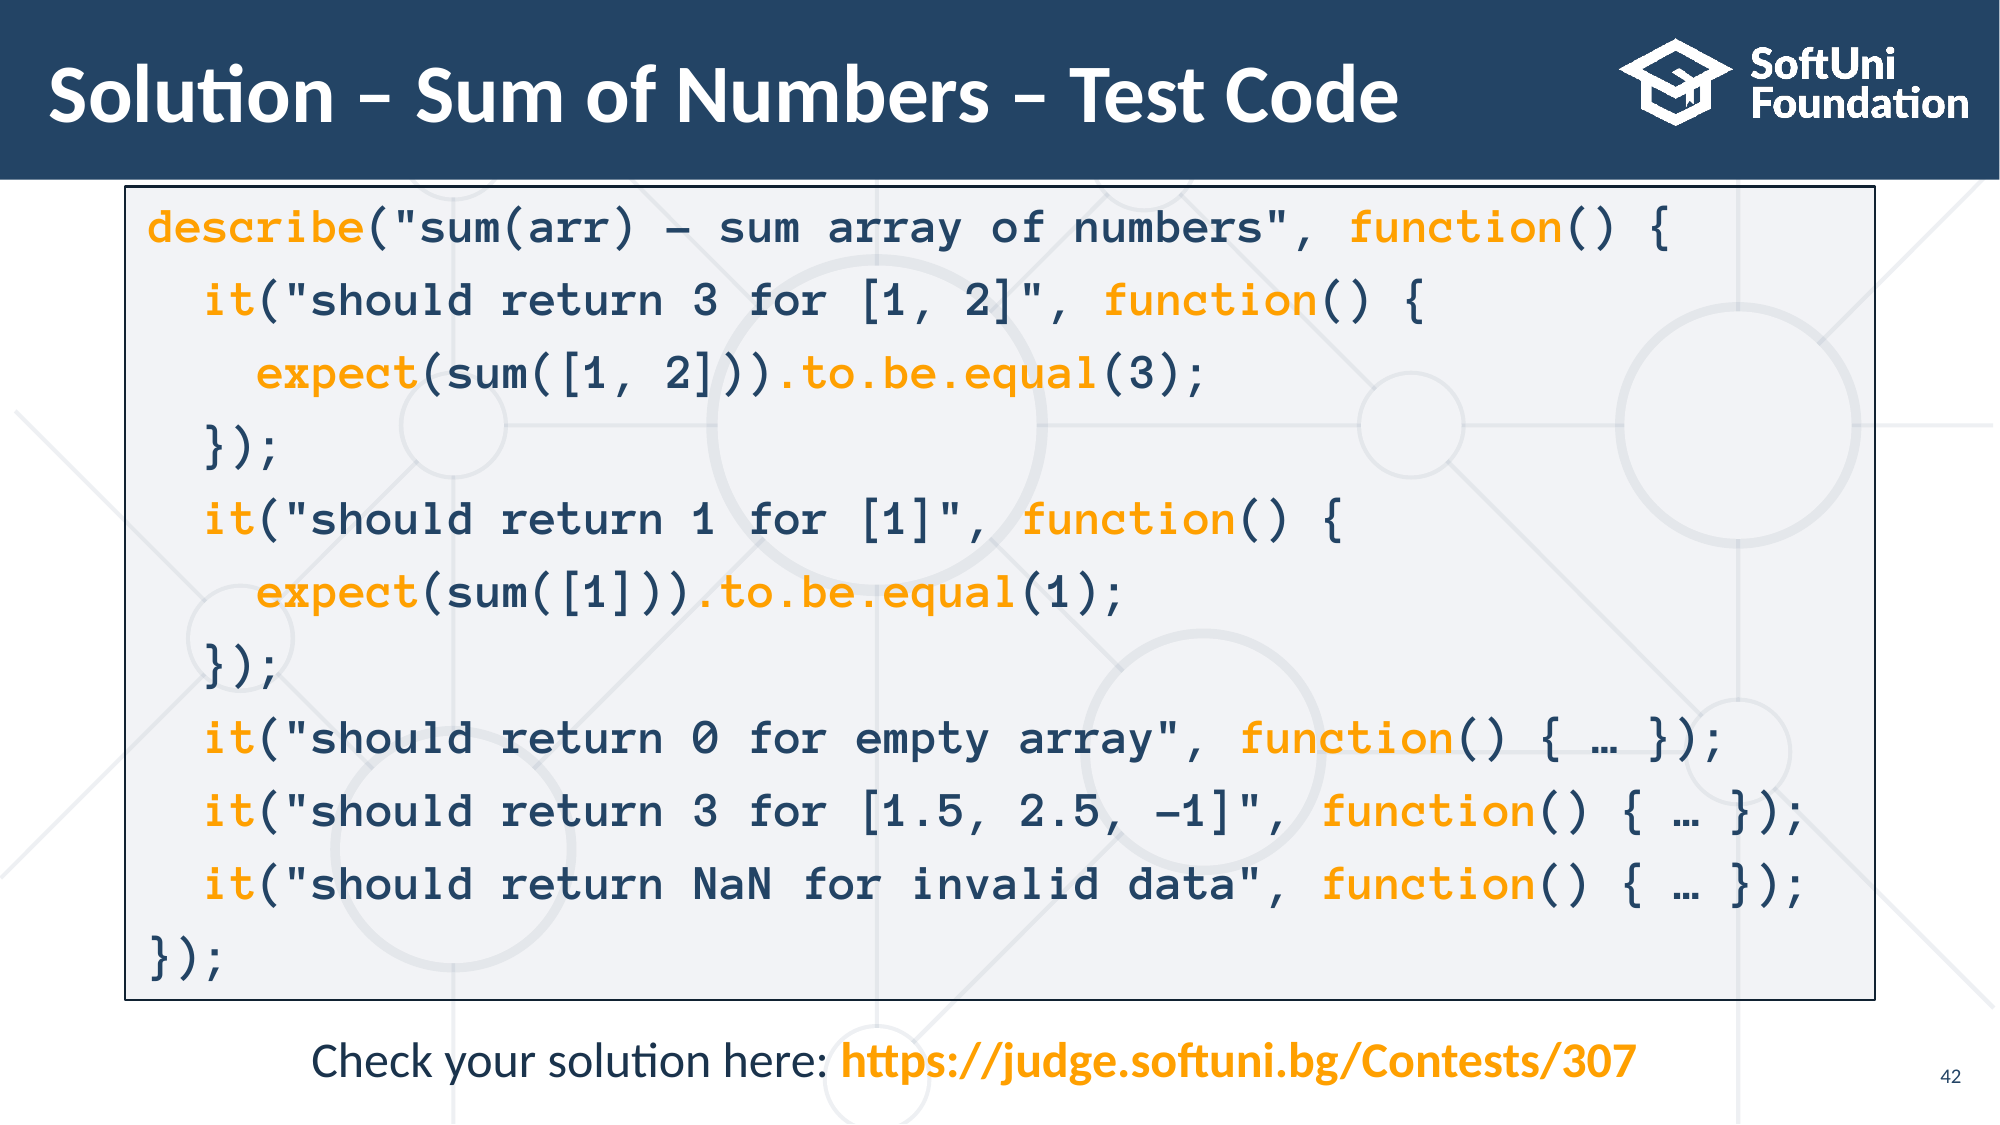

# Solution – Sum of Numbers – Test Code
describe("sum(arr) - sum array of numbers", function() {
  it("should return 3 for [1, 2]", function() {
    expect(sum([1, 2])).to.be.equal(3);
  });
  it("should return 1 for [1]", function() {
    expect(sum([1])).to.be.equal(1);
  });
  it("should return 0 for empty array", function() { … });
  it("should return 3 for [1.5, 2.5, -1]", function() { … });
  it("should return NaN for invalid data", function() { … });
});
Check your solution here: https://judge.softuni.bg/Contests/307
42